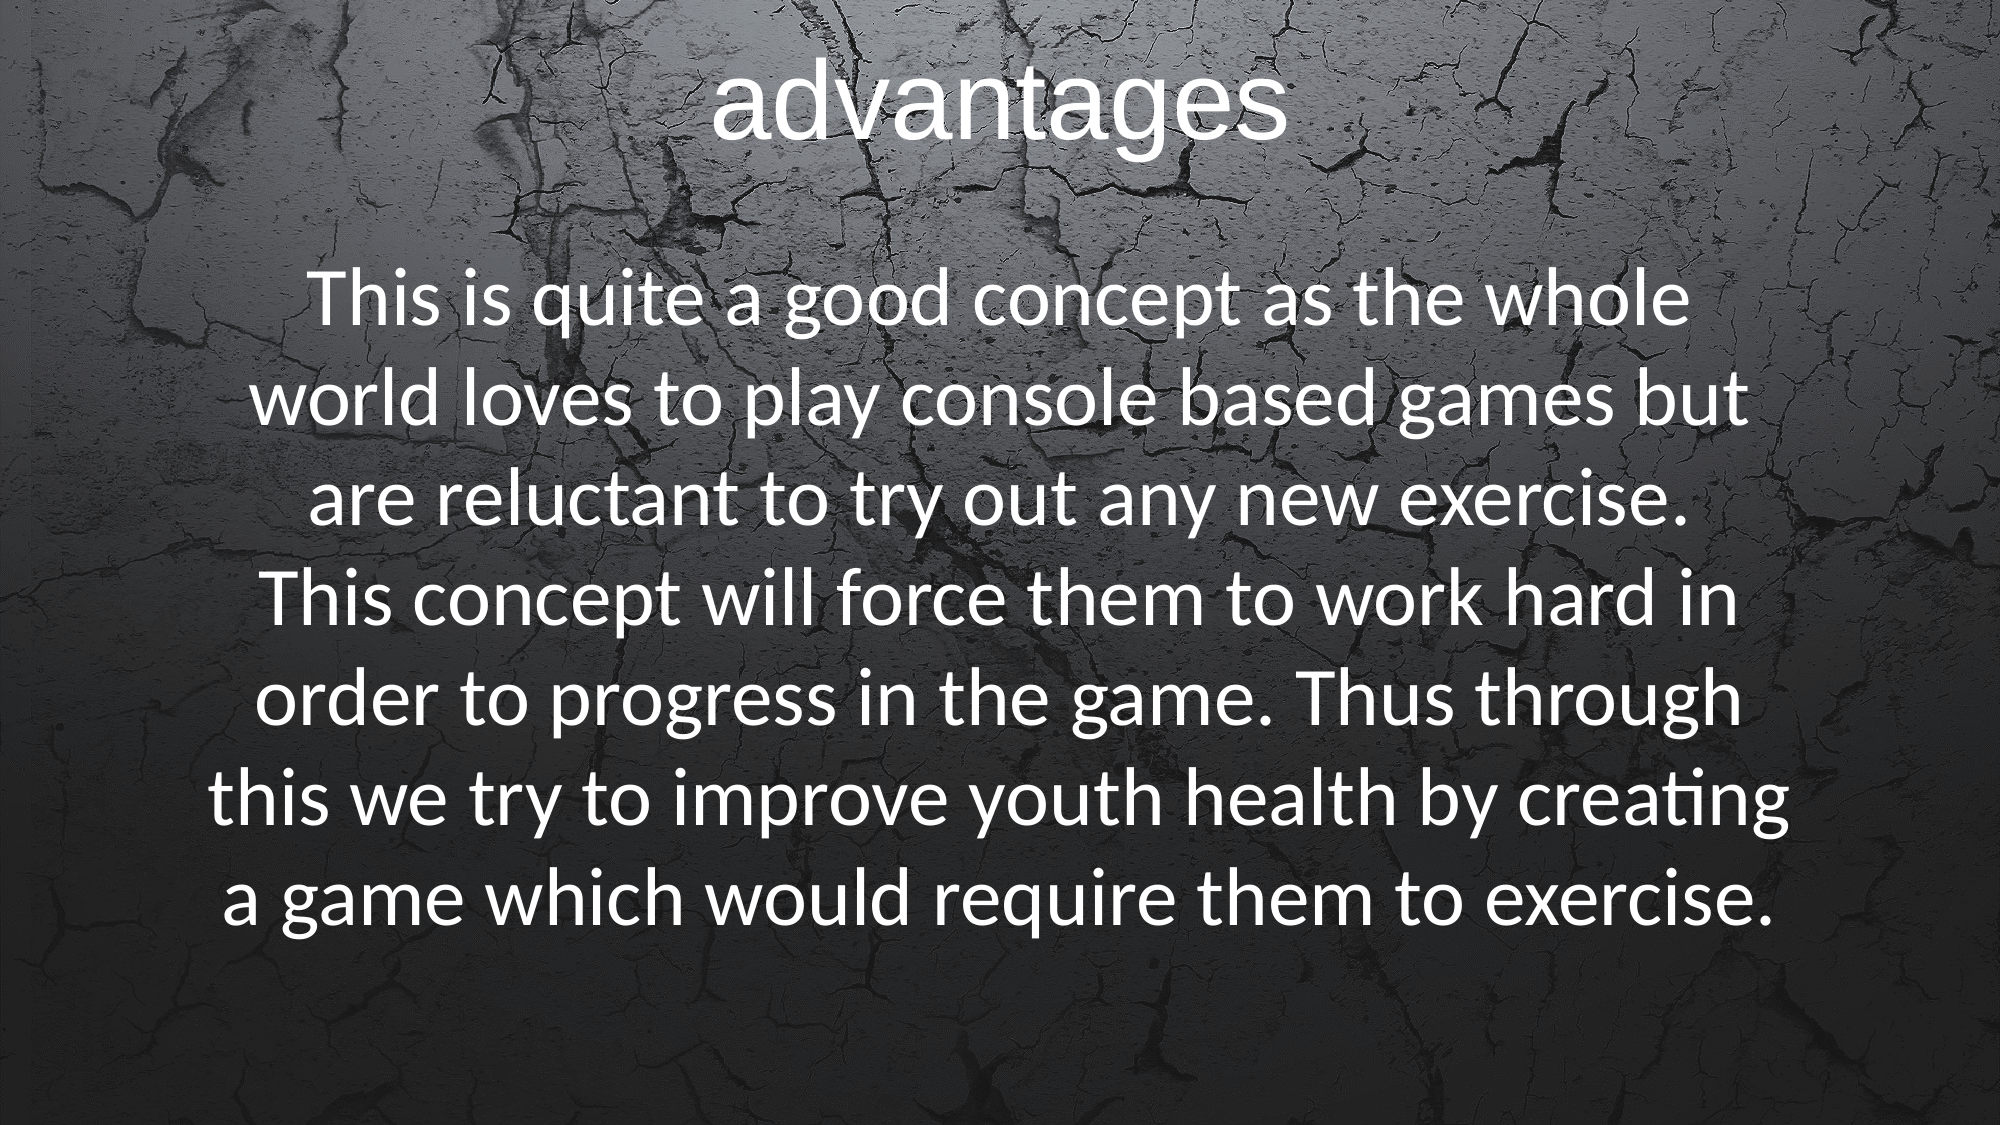

advantages
This is quite a good concept as the whole world loves to play console based games but are reluctant to try out any new exercise.
This concept will force them to work hard in order to progress in the game. Thus through this we try to improve youth health by creating a game which would require them to exercise.